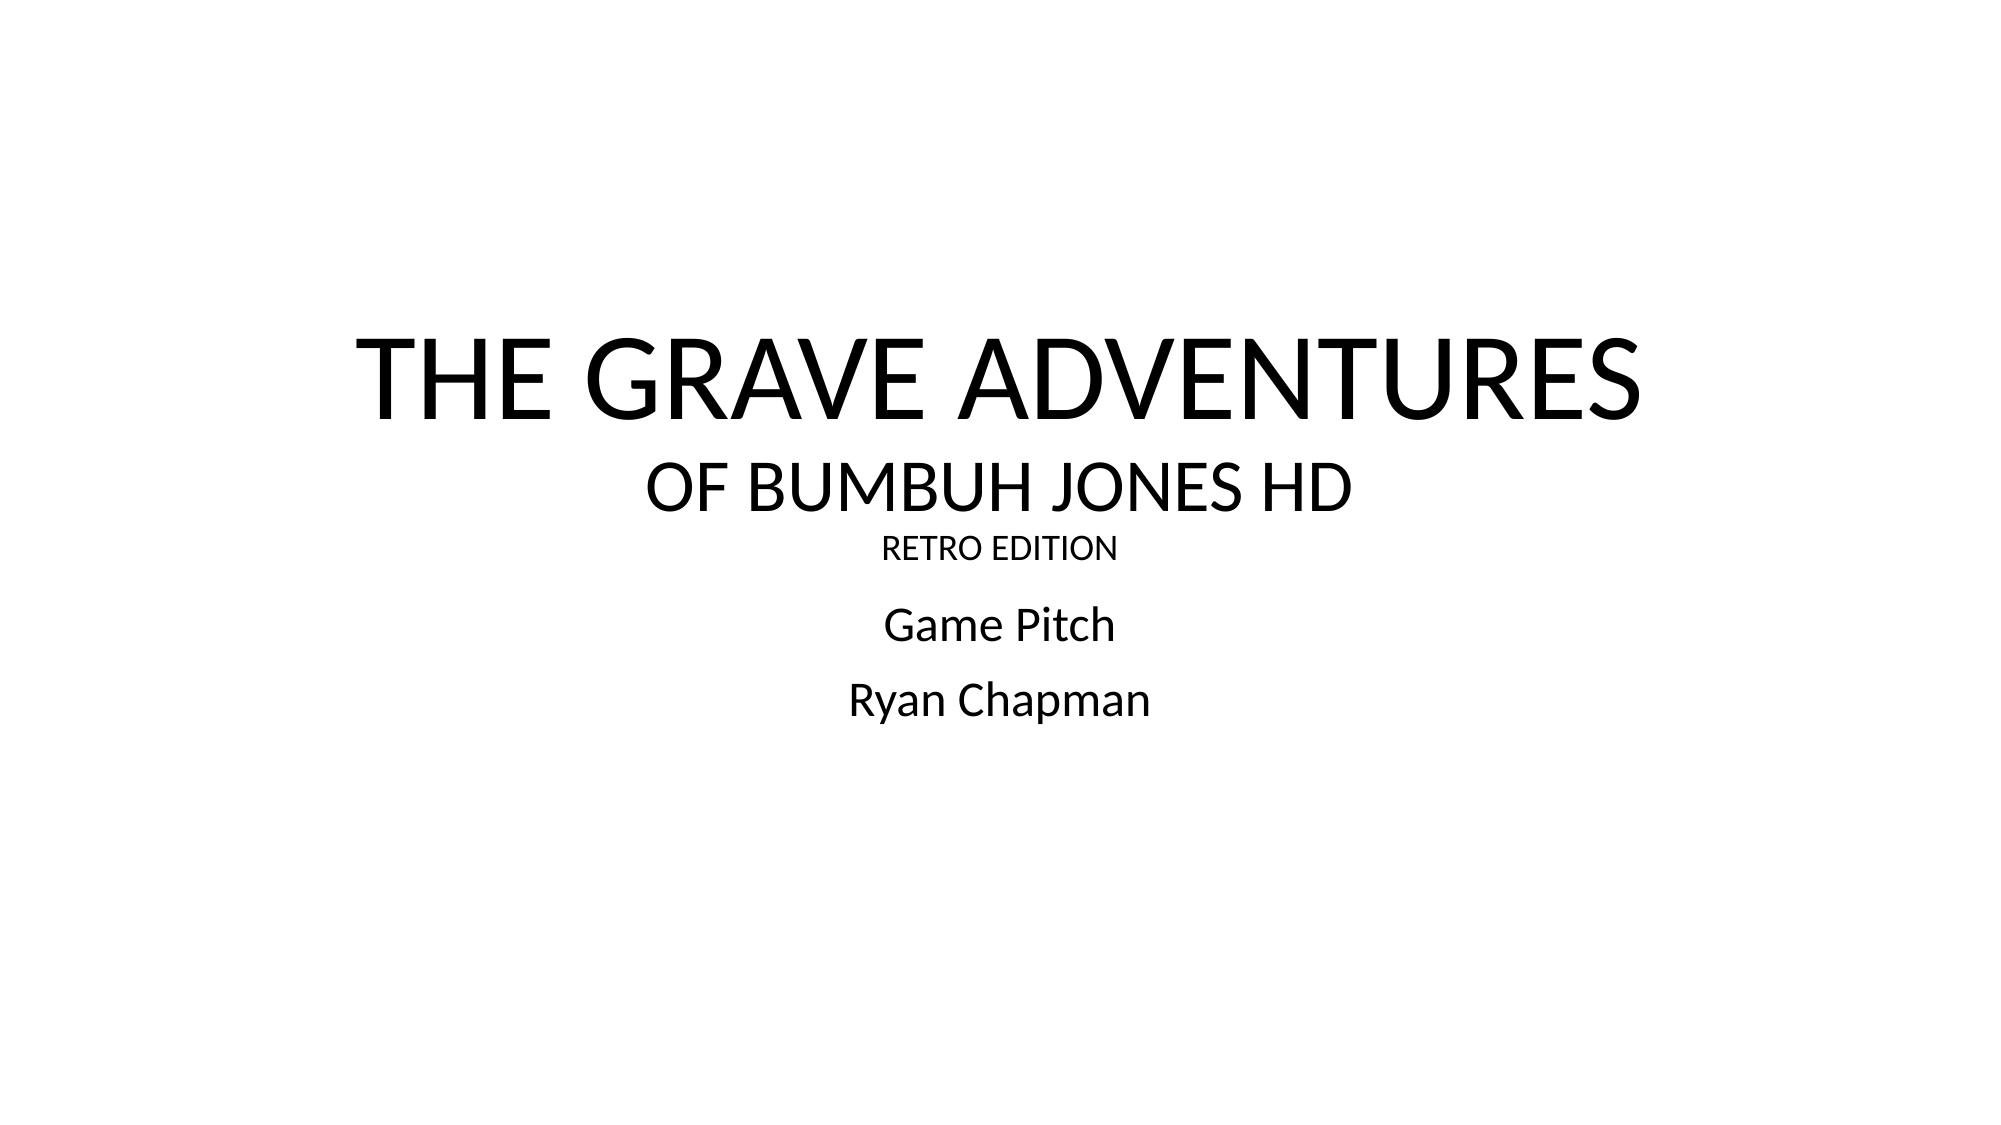

# THE GRAVE ADVENTURES OF BUMBUH JONES HD RETRO EDITION
Game Pitch
Ryan Chapman